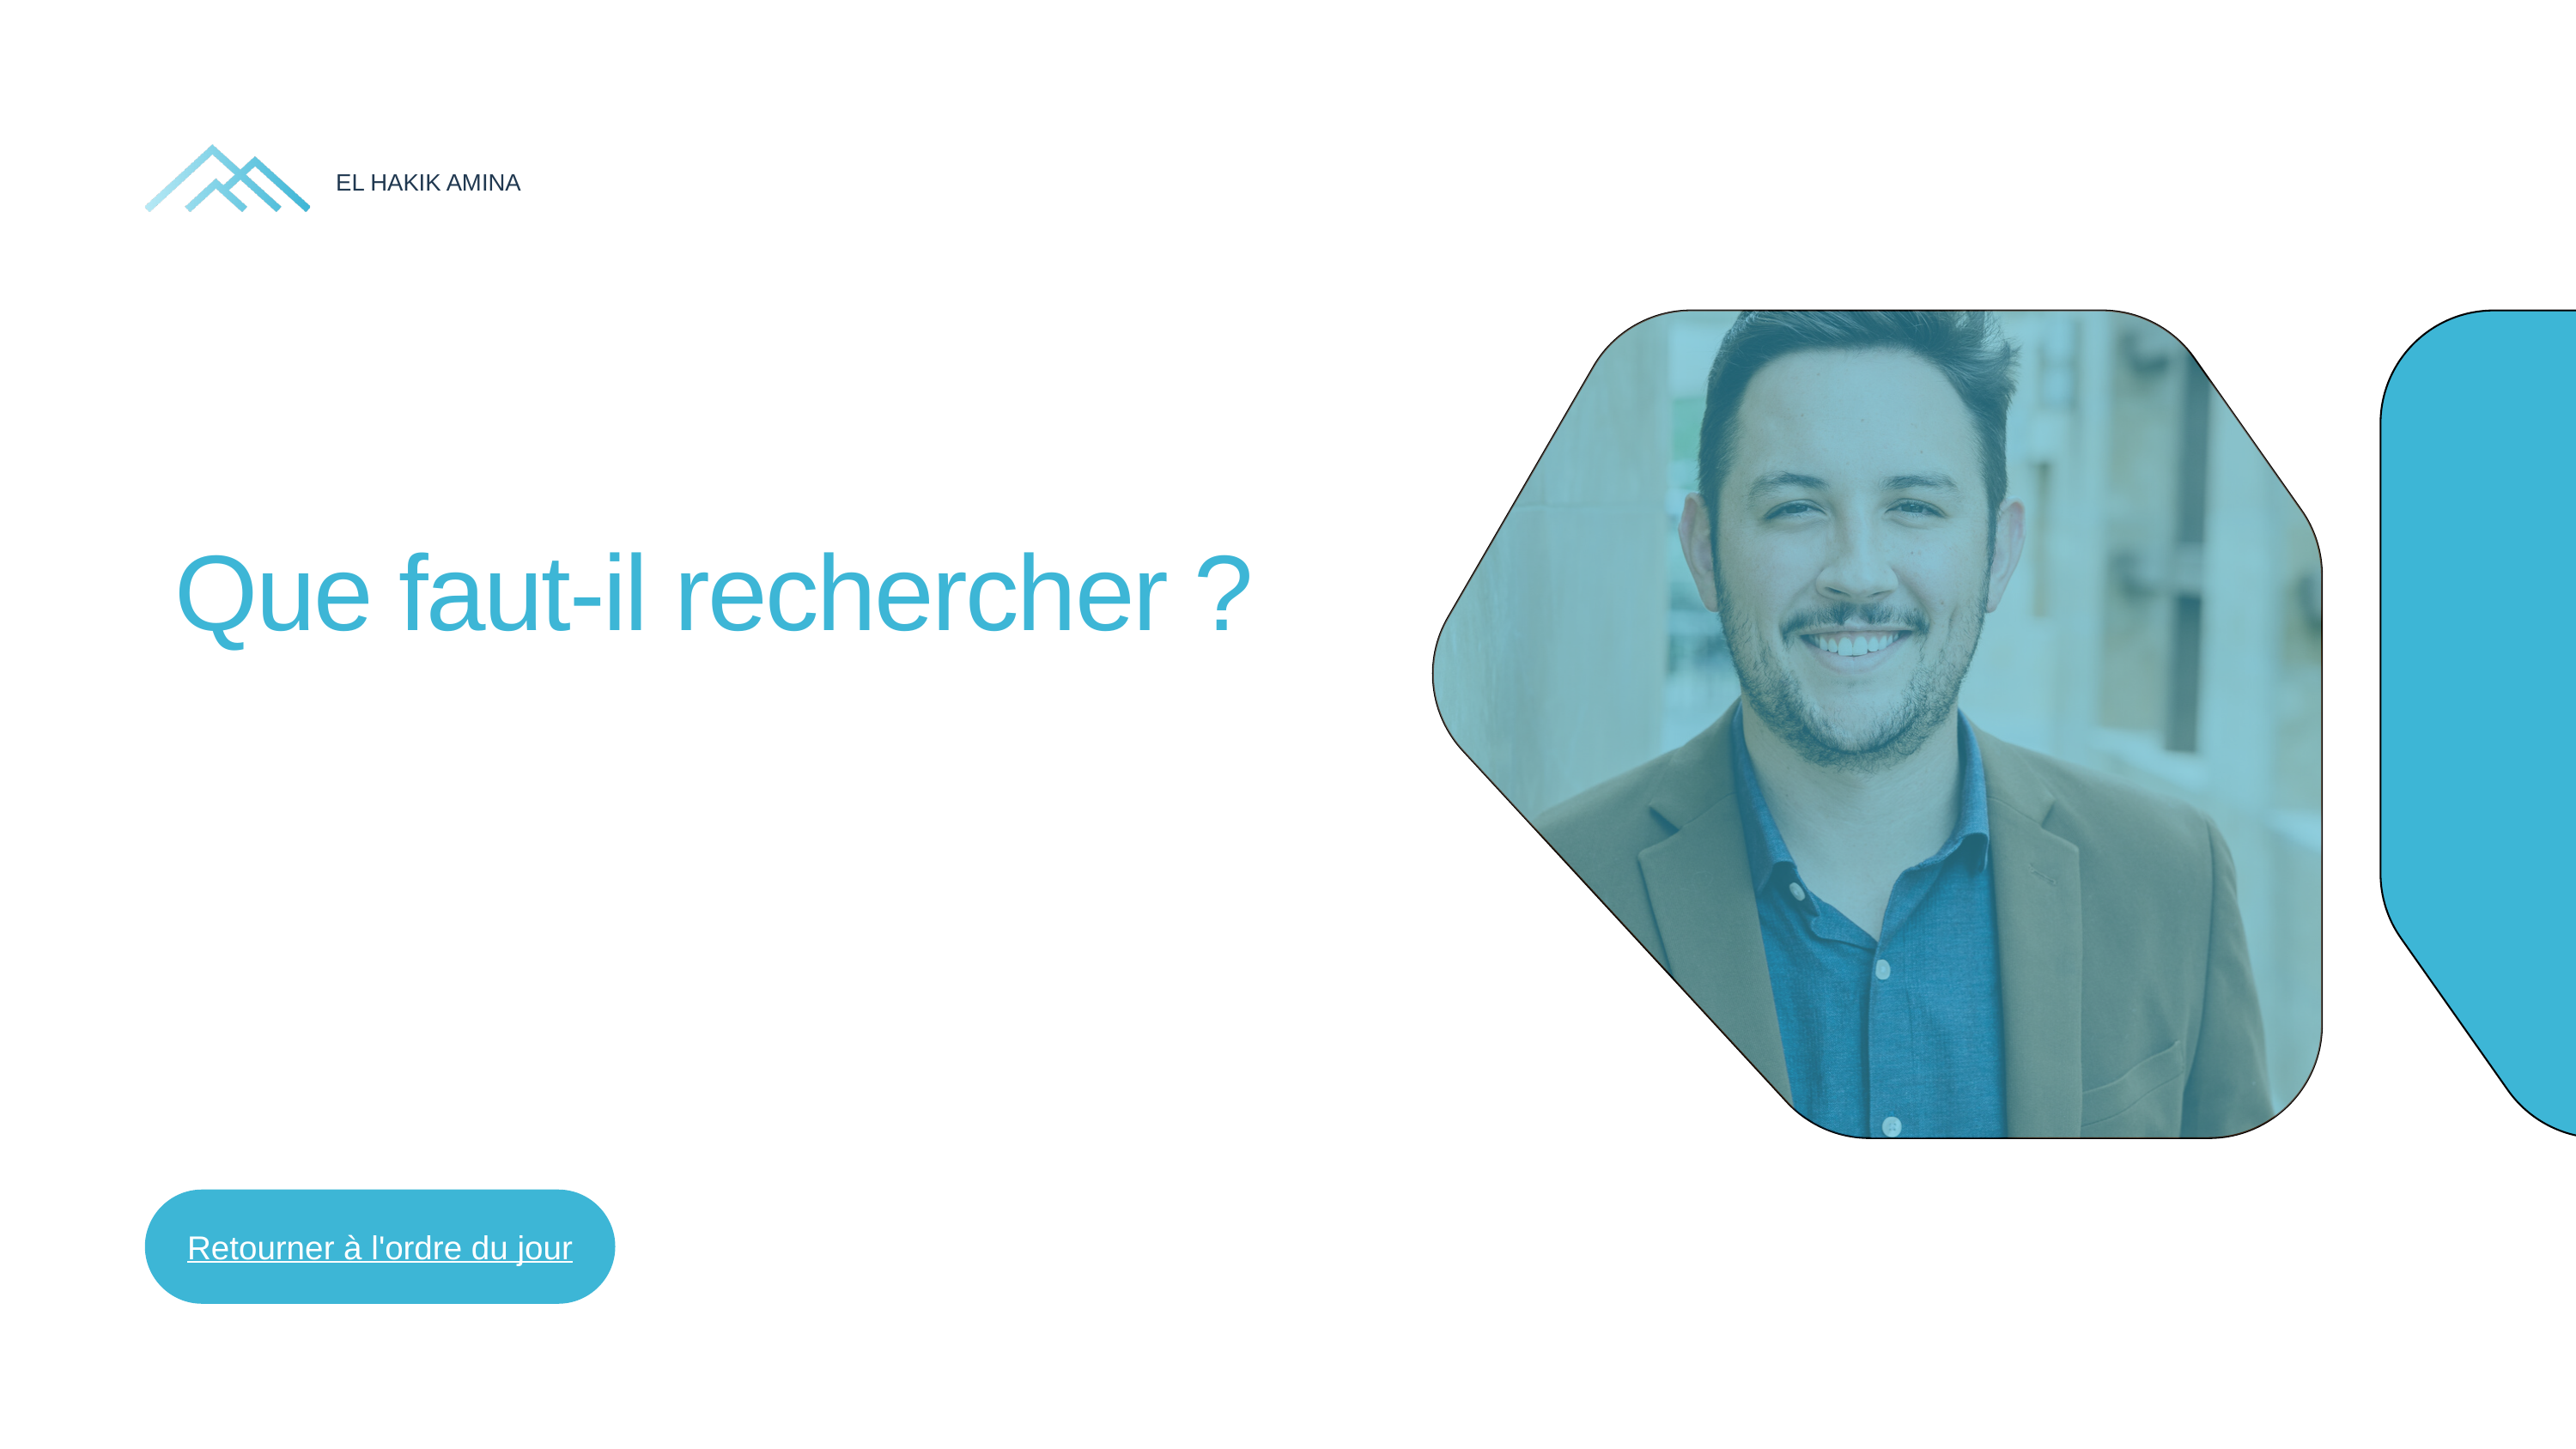

EL HAKIK AMINA

 Que faut-il rechercher ?

Retourner à l'ordre du jour